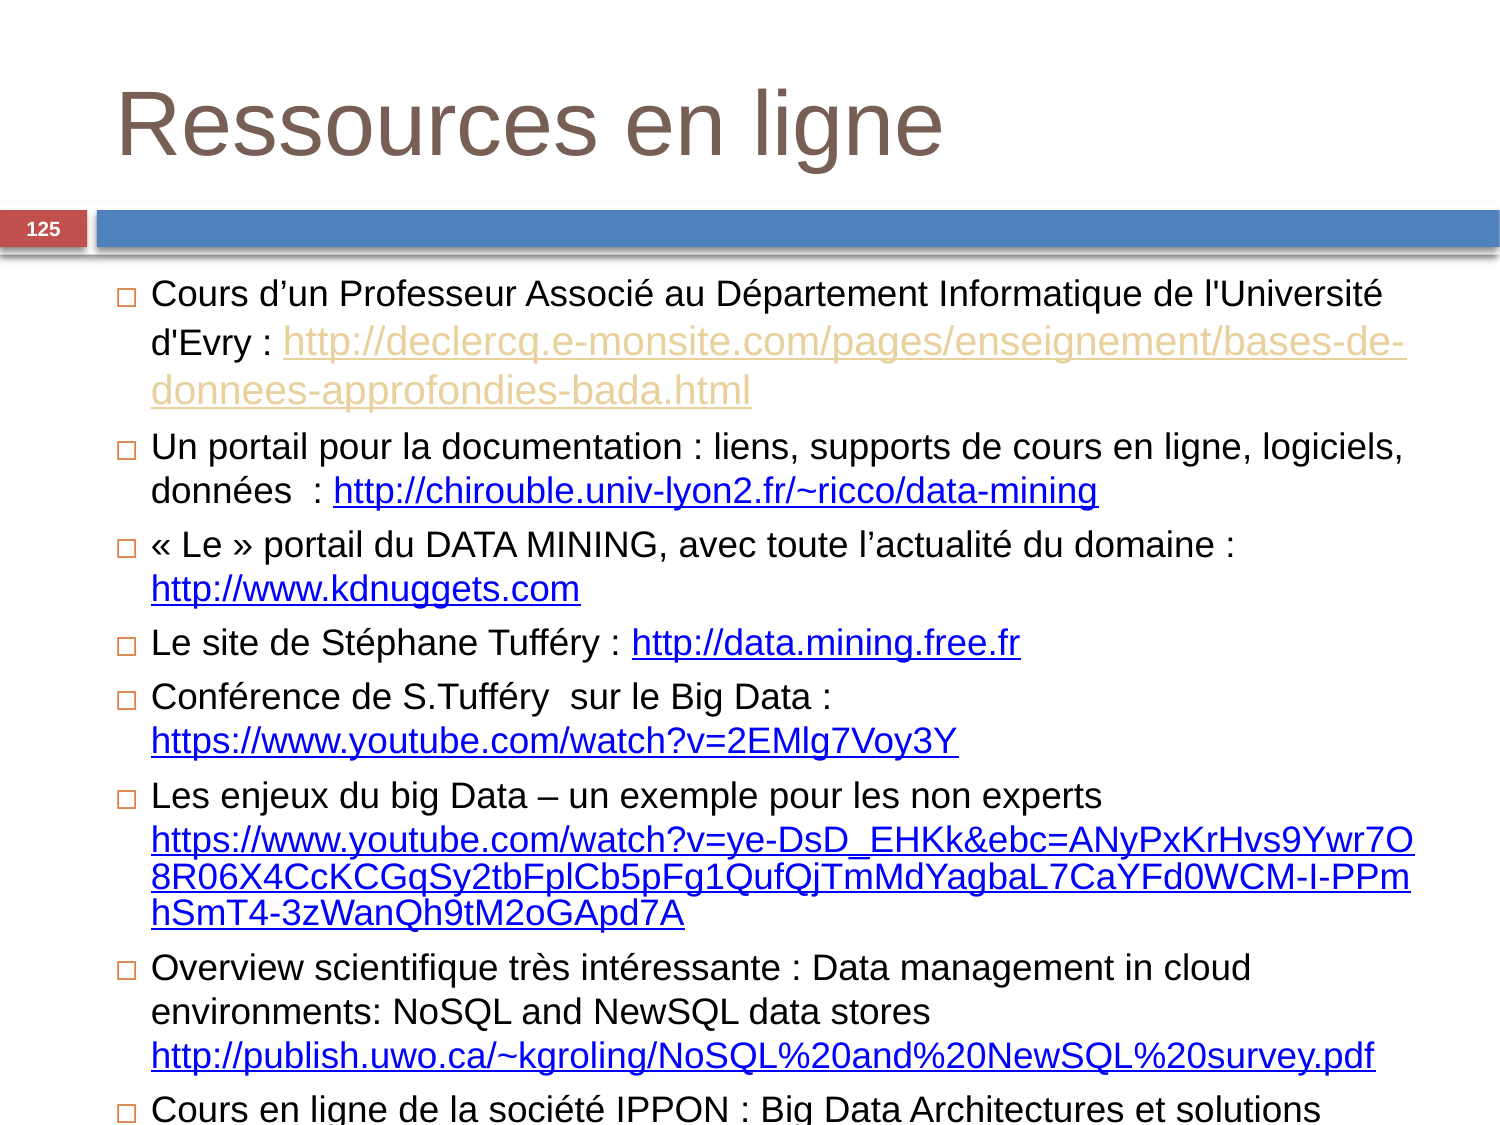

Ressources en ligne
125
Cours d’un Professeur Associé au Département Informatique de l'Université d'Evry : http://declercq.e-monsite.com/pages/enseignement/bases-de-donnees-approfondies-bada.html
Un portail pour la documentation : liens, supports de cours en ligne, logiciels, données  : http://chirouble.univ-lyon2.fr/~ricco/data-mining
« Le » portail du DATA MINING, avec toute l’actualité du domaine : http://www.kdnuggets.com
Le site de Stéphane Tufféry : http://data.mining.free.fr
Conférence de S.Tufféry  sur le Big Data : https://www.youtube.com/watch?v=2EMlg7Voy3Y
Les enjeux du big Data – un exemple pour les non expertshttps://www.youtube.com/watch?v=ye-DsD_EHKk&ebc=ANyPxKrHvs9Ywr7O8R06X4CcKCGqSy2tbFplCb5pFg1QufQjTmMdYagbaL7CaYFd0WCM-I-PPmhSmT4-3zWanQh9tM2oGApd7A
Overview scientifique très intéressante : Data management in cloud environments: NoSQL and NewSQL data stores http://publish.uwo.ca/~kgroling/NoSQL%20and%20NewSQL%20survey.pdf
Cours en ligne de la société IPPON : Big Data Architectures et solutions
http://explore-bigdata.fr/#chapitres